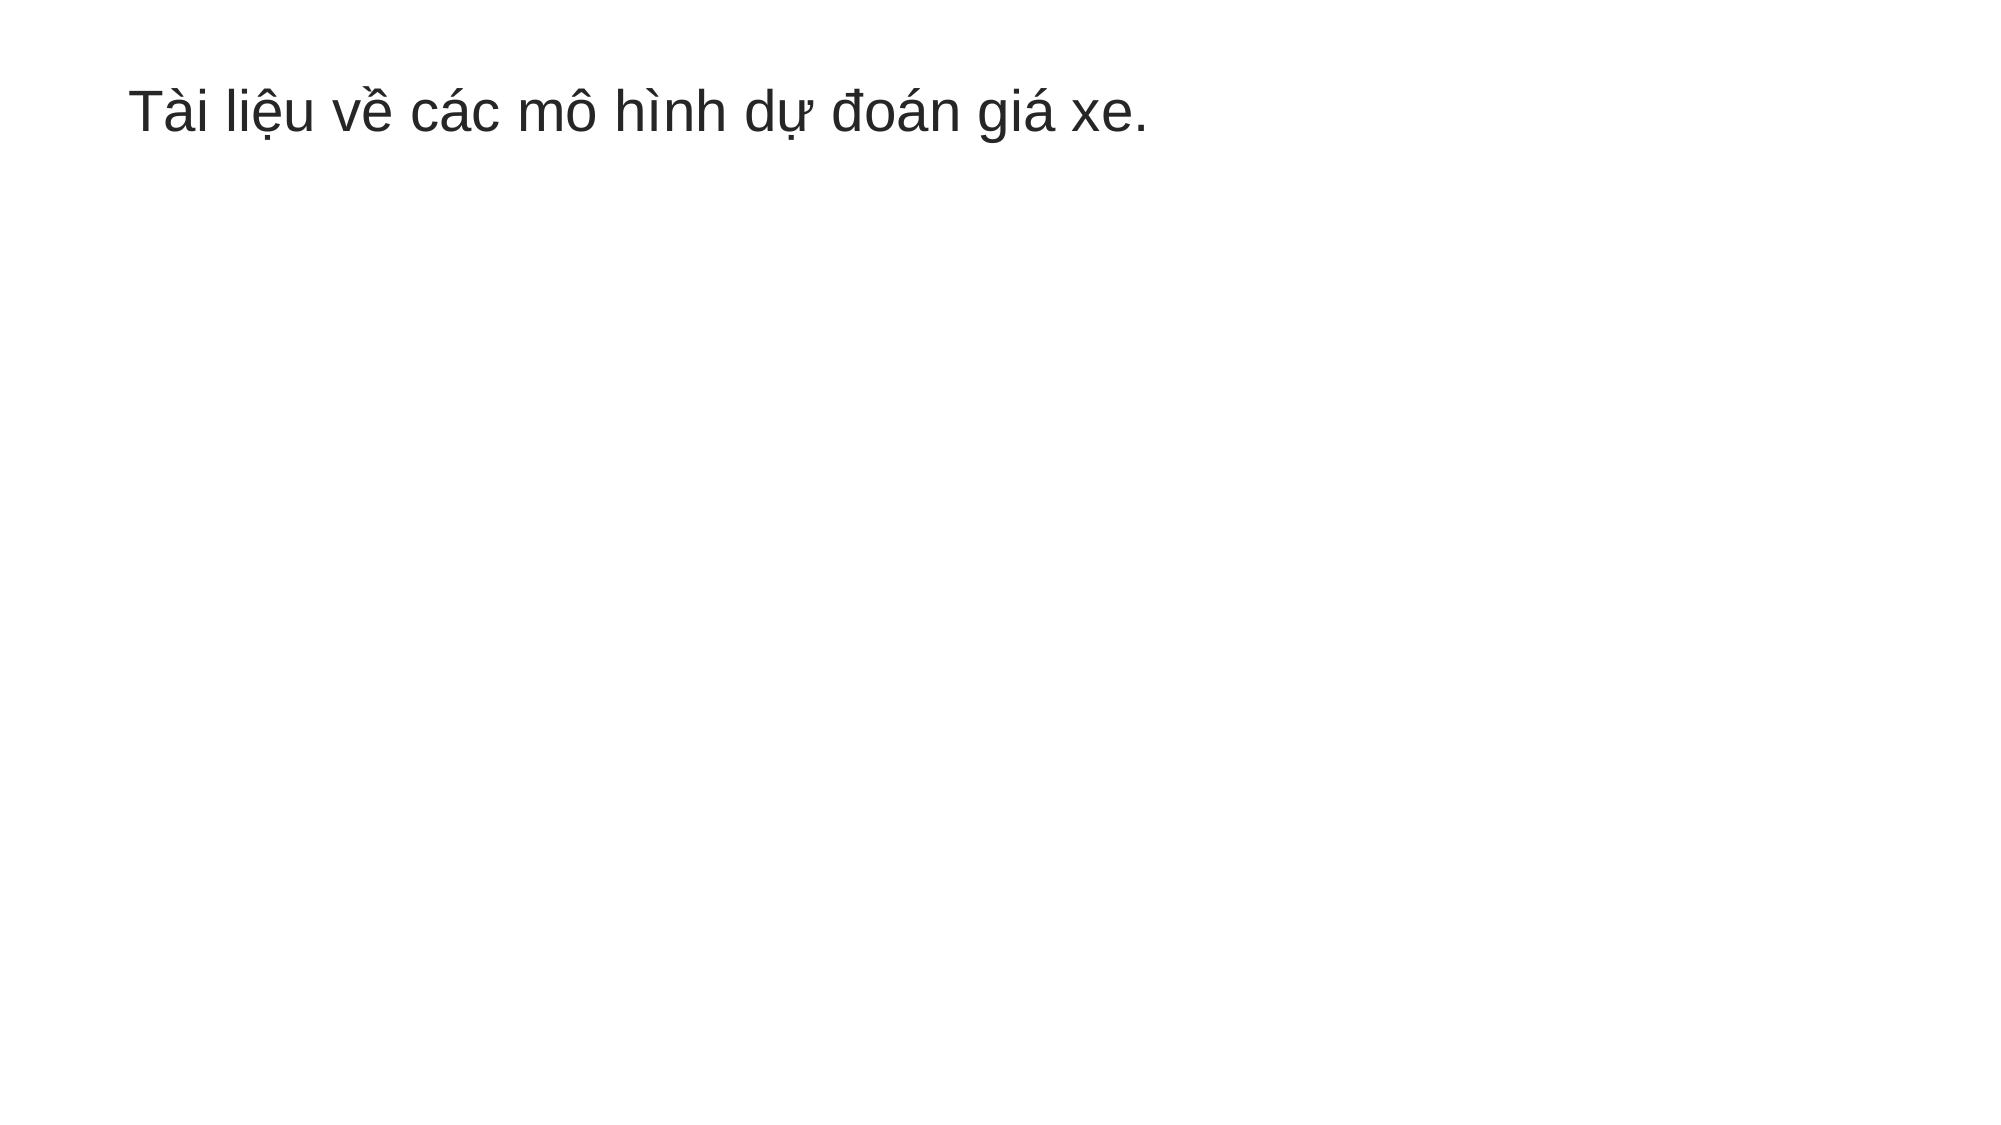

Tài liệu về các mô hình dự đoán giá xe.